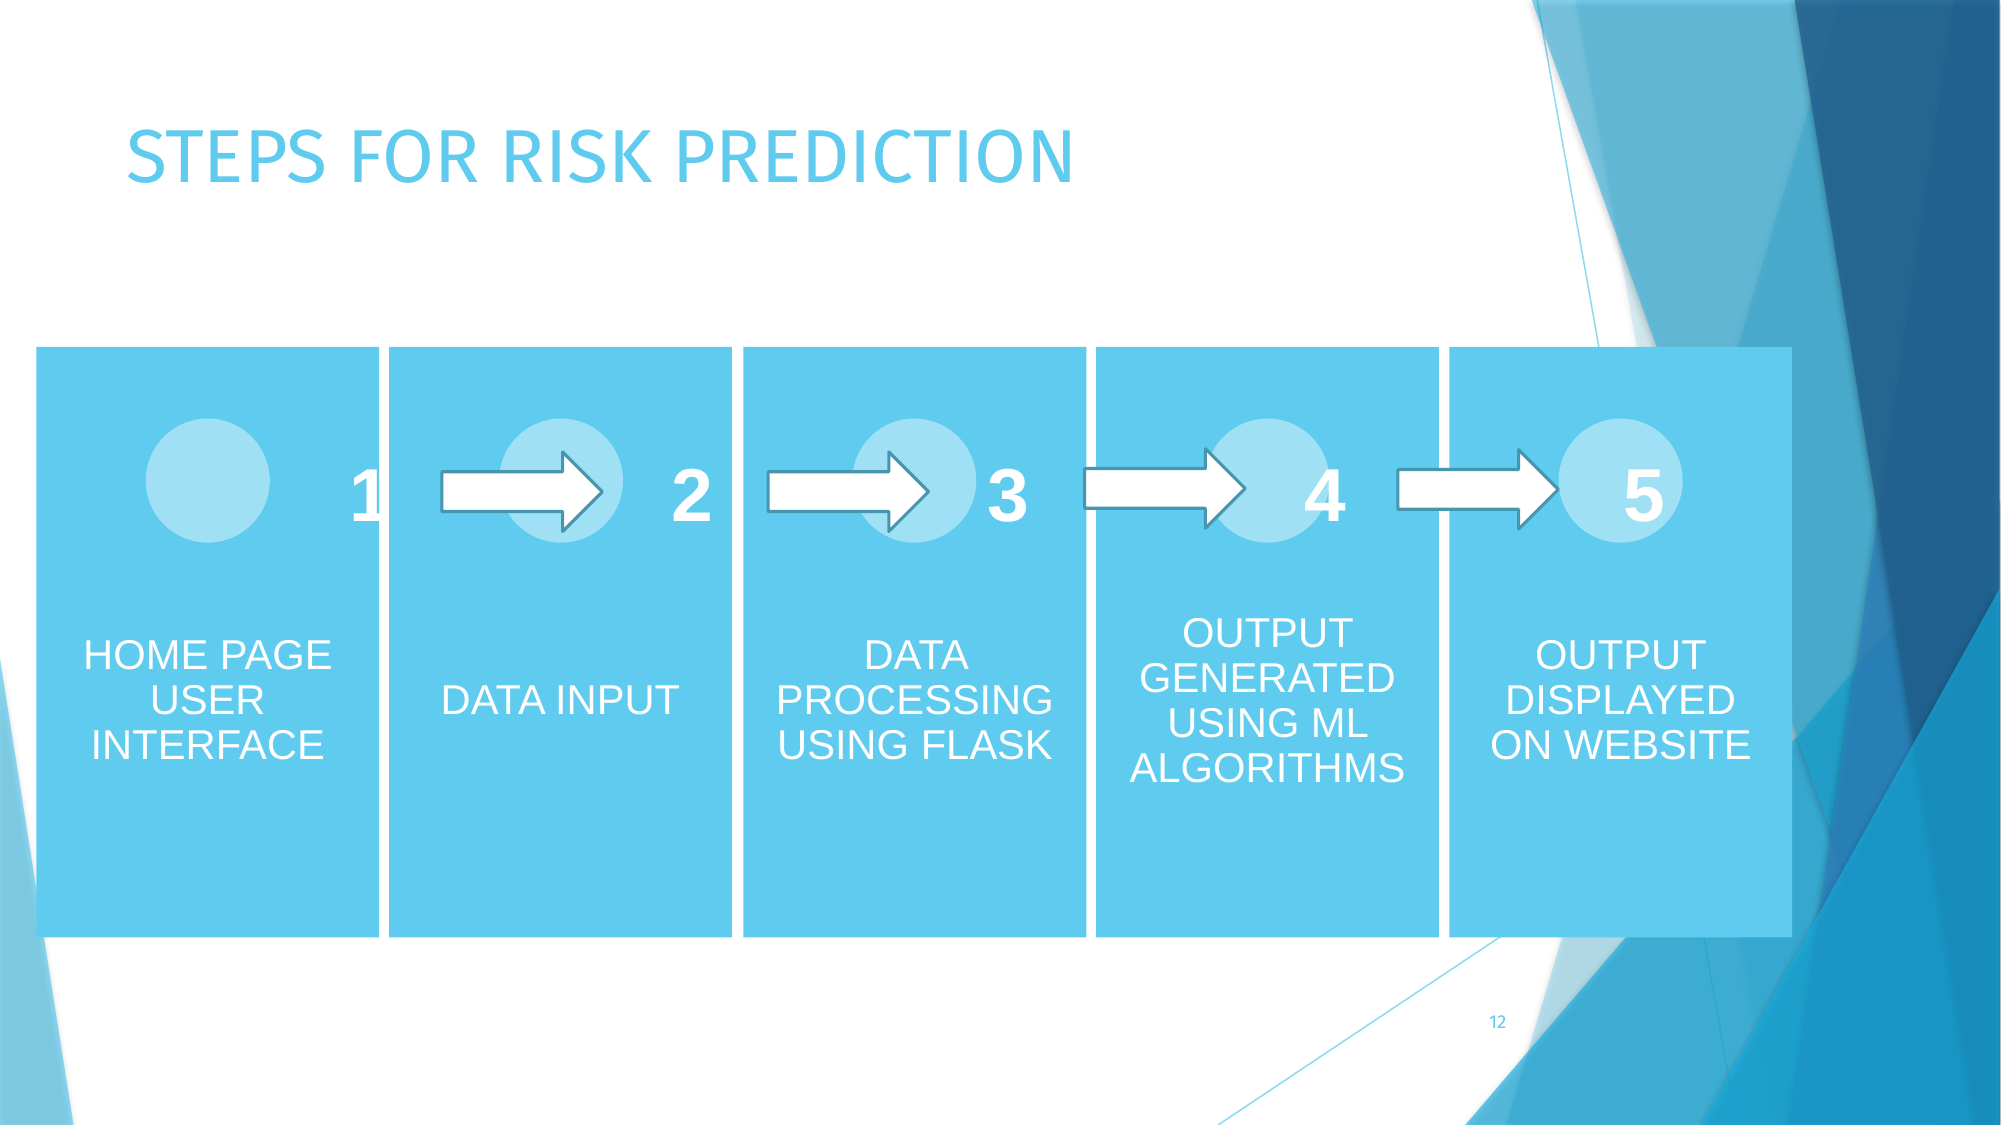

# STEPS FOR RISK PREDICTION
HOME PAGE USER INTERFACE
DATA INPUT
DATA PROCESSING USING FLASK
OUTPUT GENERATED USING ML ALGORITHMS
OUTPUT DISPLAYED ON WEBSITE
1
2
3
4
5

12